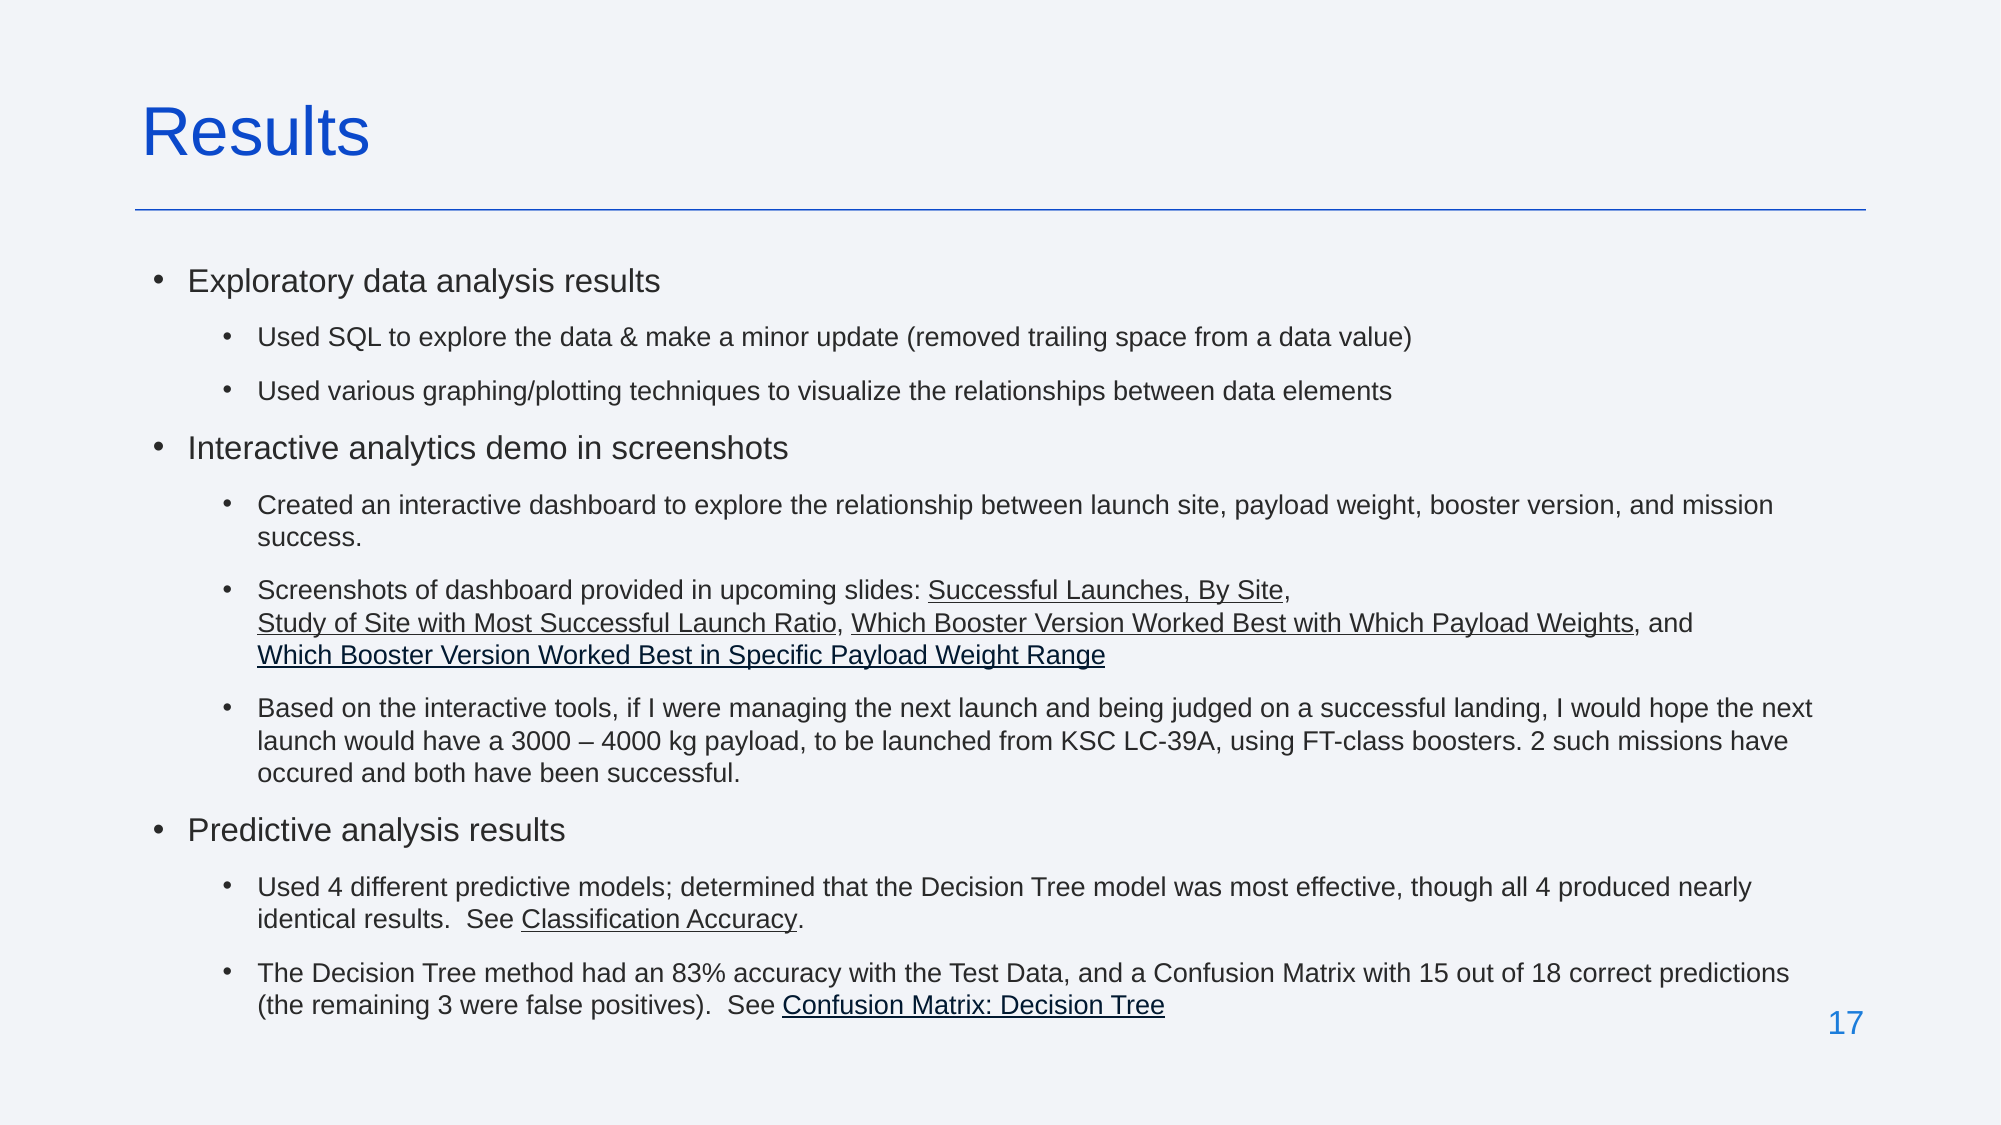

Results
Exploratory data analysis results
Used SQL to explore the data & make a minor update (removed trailing space from a data value)
Used various graphing/plotting techniques to visualize the relationships between data elements
Interactive analytics demo in screenshots
Created an interactive dashboard to explore the relationship between launch site, payload weight, booster version, and mission success.
Screenshots of dashboard provided in upcoming slides: Successful Launches, By Site, Study of Site with Most Successful Launch Ratio, Which Booster Version Worked Best with Which Payload Weights, and Which Booster Version Worked Best in Specific Payload Weight Range
Based on the interactive tools, if I were managing the next launch and being judged on a successful landing, I would hope the next launch would have a 3000 – 4000 kg payload, to be launched from KSC LC-39A, using FT-class boosters. 2 such missions have occured and both have been successful.
Predictive analysis results
Used 4 different predictive models; determined that the Decision Tree model was most effective, though all 4 produced nearly identical results.  See Classification Accuracy.
The Decision Tree method had an 83% accuracy with the Test Data, and a Confusion Matrix with 15 out of 18 correct predictions (the remaining 3 were false positives).  See Confusion Matrix: Decision Tree

17